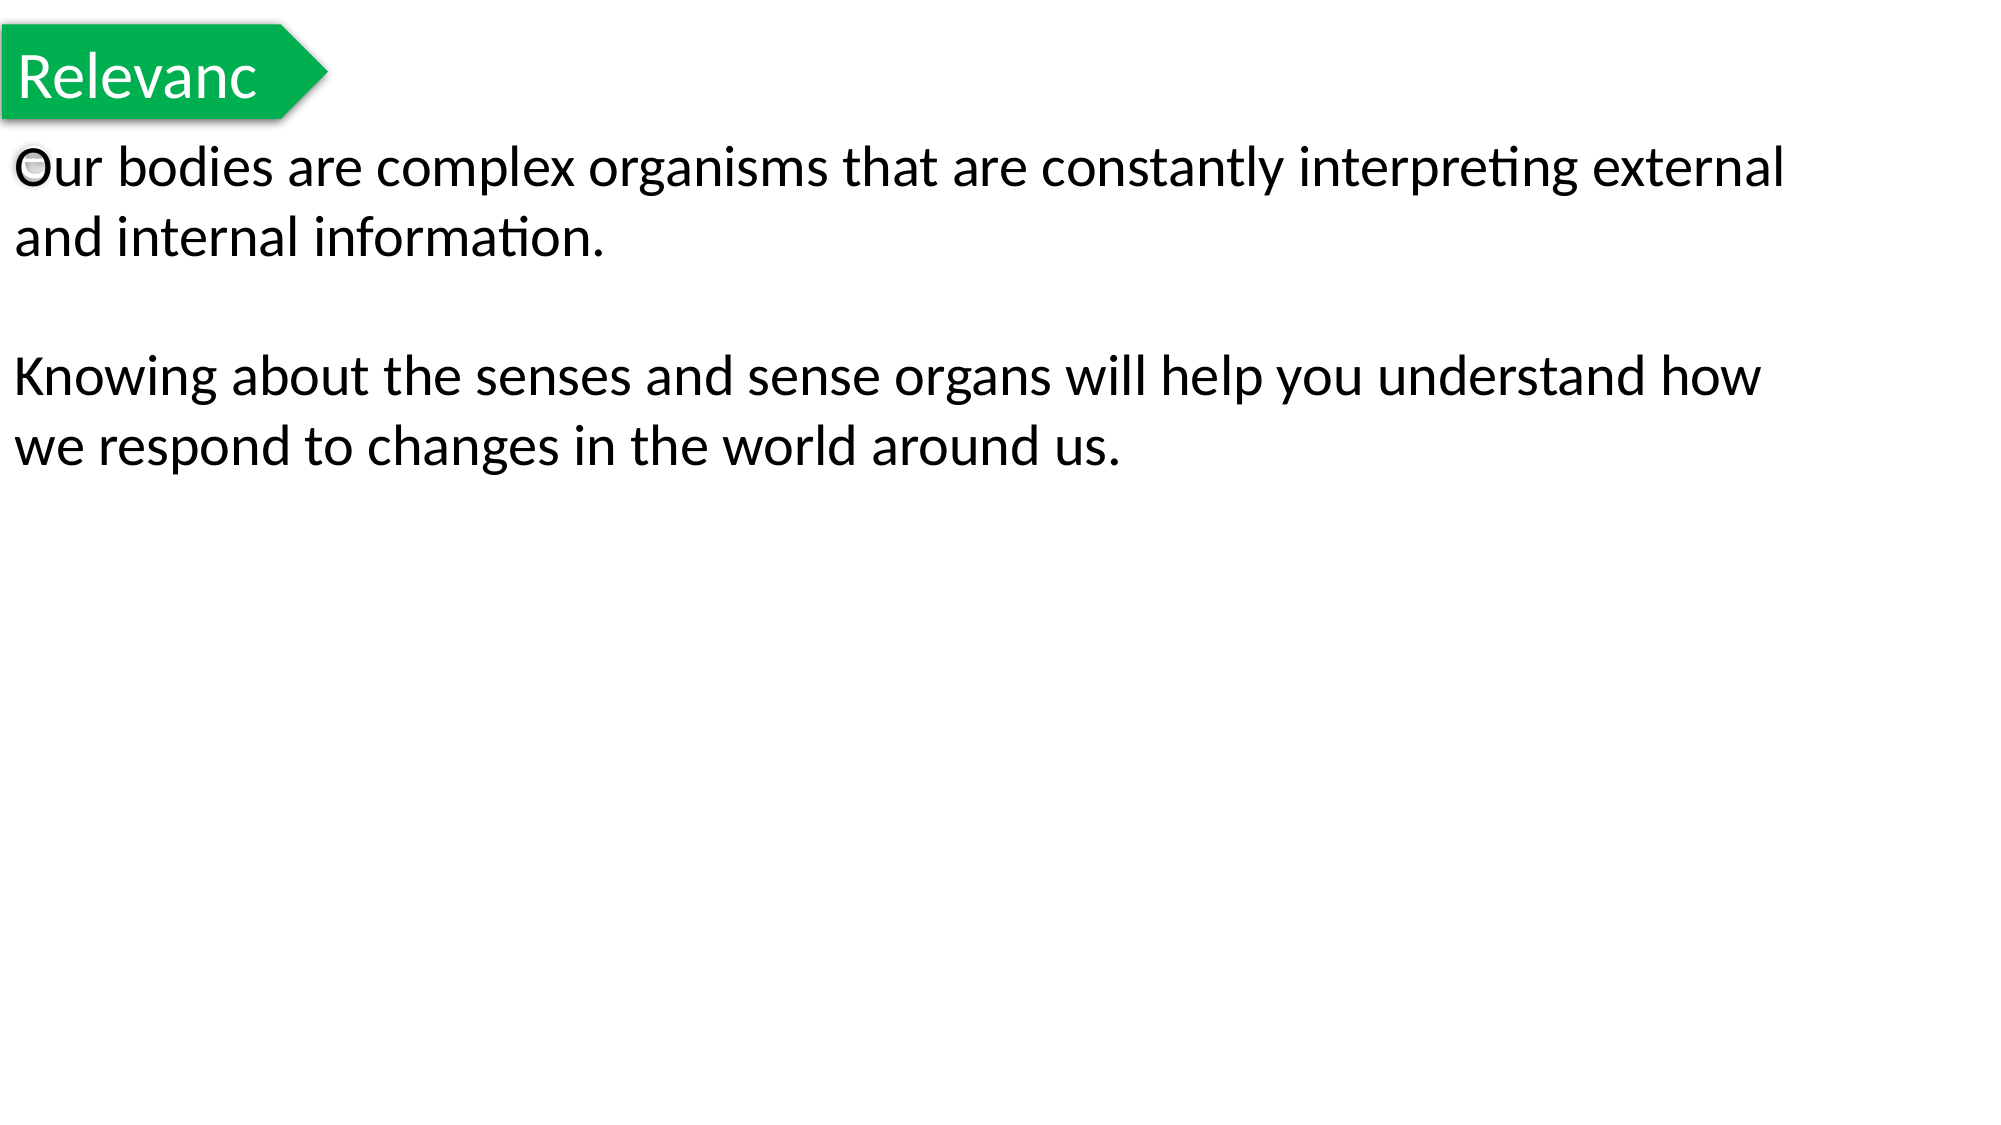

Relevance
Our bodies are complex organisms that are constantly interpreting external and internal information.

Knowing about the senses and sense organs will help you understand how we respond to changes in the world around us.